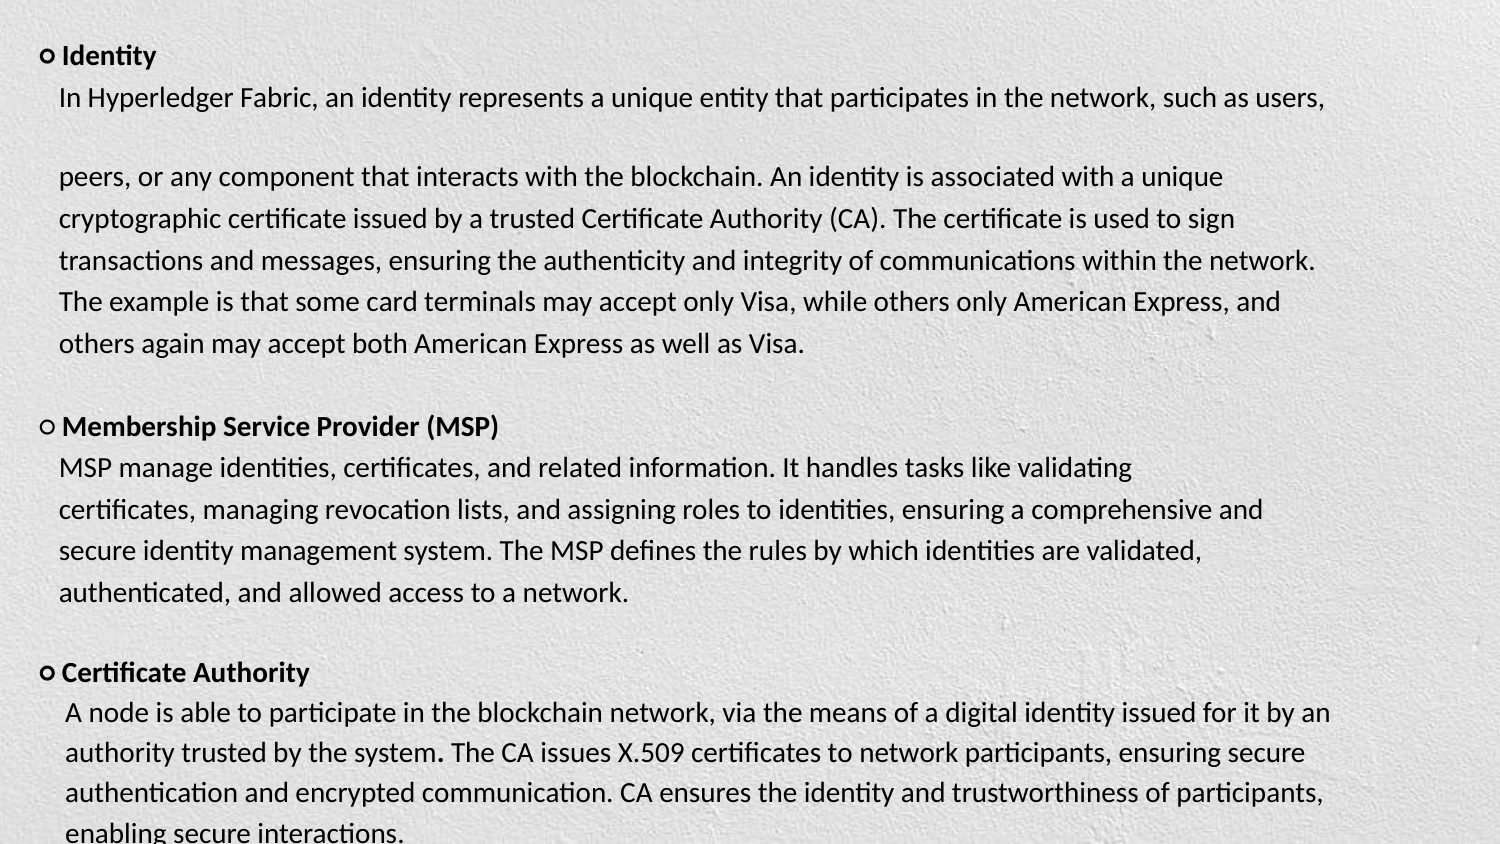

○ Identity
   In Hyperledger Fabric, an identity represents a unique entity that participates in the network, such as users,
   peers, or any component that interacts with the blockchain. An identity is associated with a unique
   cryptographic certificate issued by a trusted Certificate Authority (CA). The certificate is used to sign
   transactions and messages, ensuring the authenticity and integrity of communications within the network.
   The example is that some card terminals may accept only Visa, while others only American Express, and
   others again may accept both American Express as well as Visa.

○ Membership Service Provider (MSP)
   MSP manage identities, certificates, and related information. It handles tasks like validating
   certificates, managing revocation lists, and assigning roles to identities, ensuring a comprehensive and
   secure identity management system. The MSP defines the rules by which identities are validated,
   authenticated, and allowed access to a network.

○ Certificate Authority
    A node is able to participate in the blockchain network, via the means of a digital identity issued for it by an
    authority trusted by the system. The CA issues X.509 certificates to network participants, ensuring secure
    authentication and encrypted communication. CA ensures the identity and trustworthiness of participants,
    enabling secure interactions.